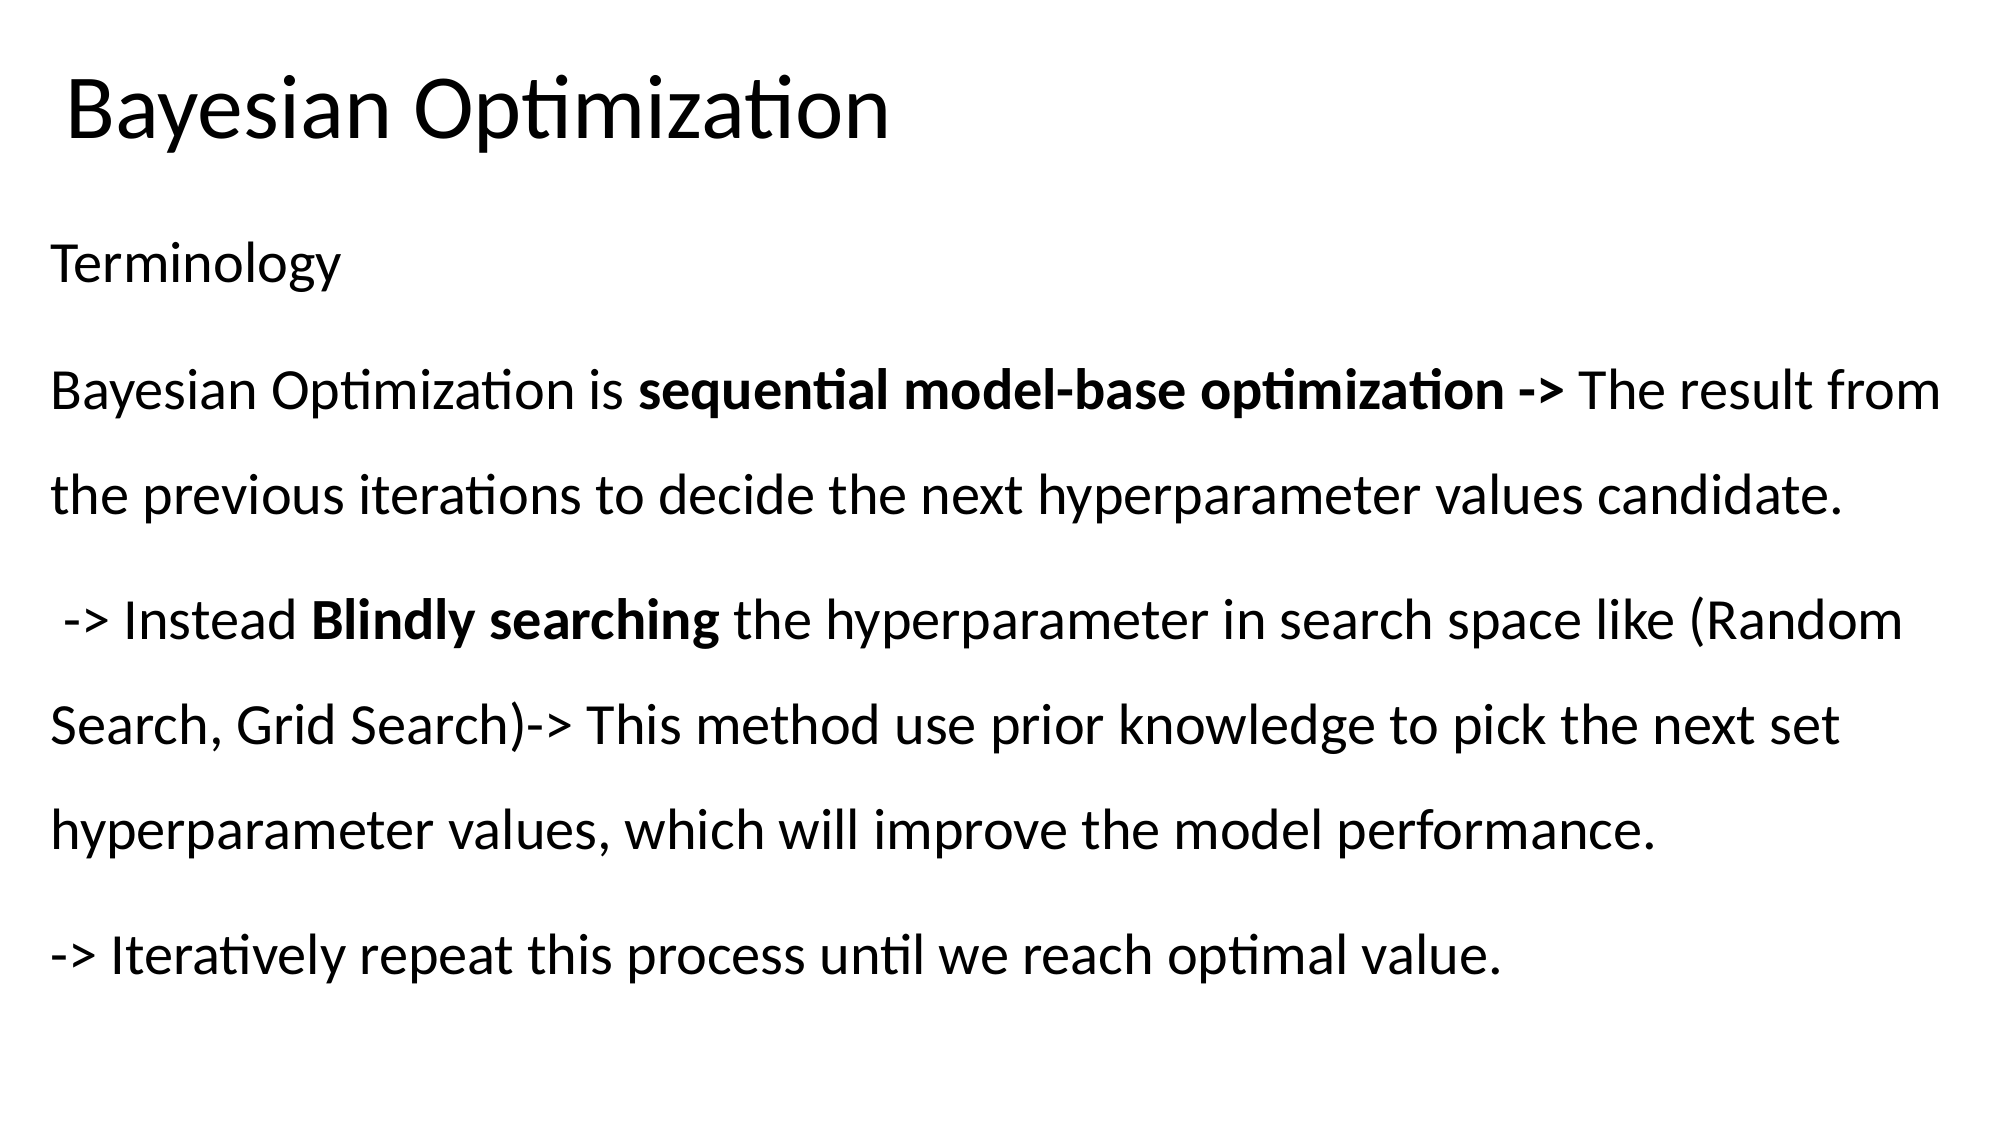

# Bayesian Optimization
Terminology
Bayesian Optimization is sequential model-base optimization -> The result from the previous iterations to decide the next hyperparameter values candidate.
 -> Instead Blindly searching the hyperparameter in search space like (Random Search, Grid Search)-> This method use prior knowledge to pick the next set hyperparameter values, which will improve the model performance.
-> Iteratively repeat this process until we reach optimal value.